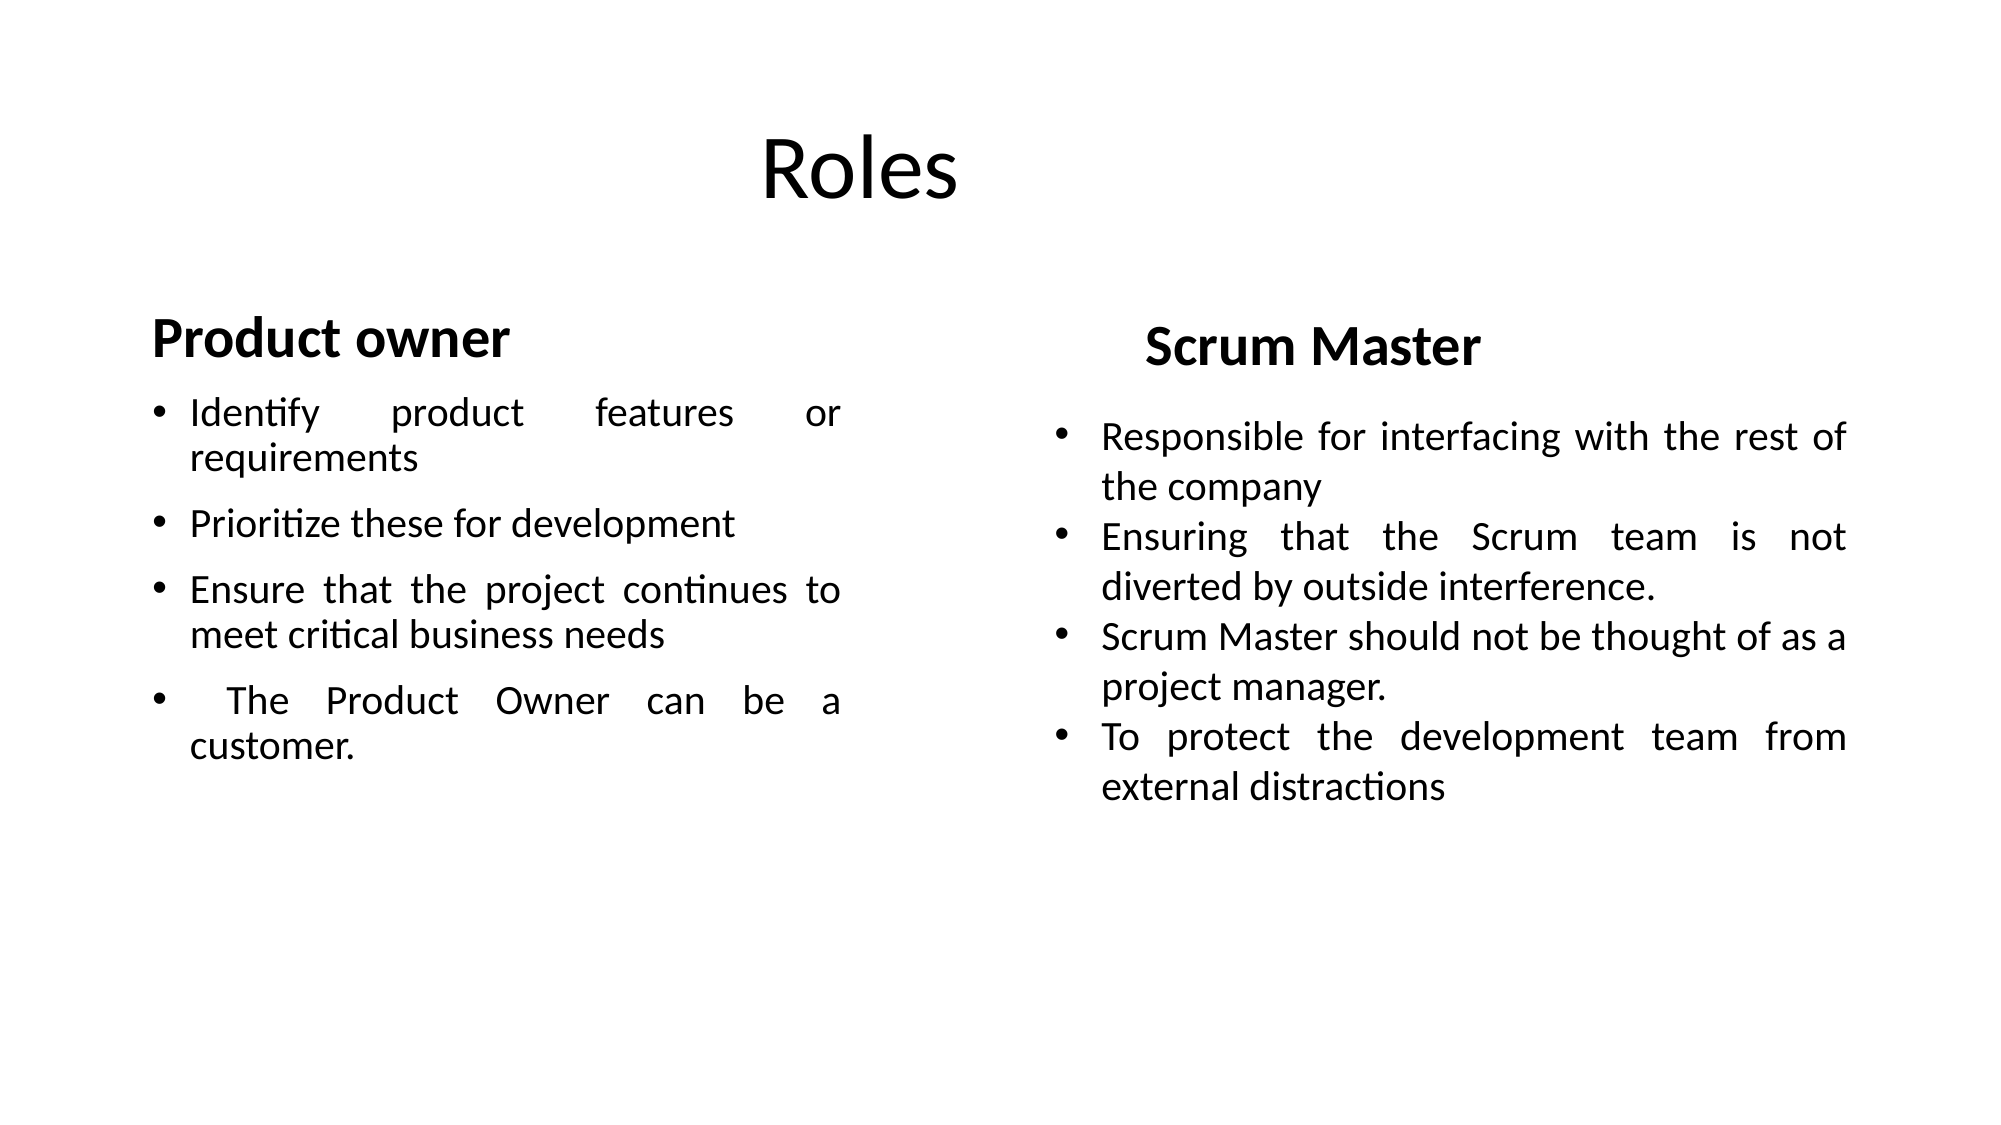

# Roles
Product owner
Identify product features or requirements
Prioritize these for development
Ensure that the project continues to meet critical business needs
 The Product Owner can be a customer.

Scrum Master

Responsible for interfacing with the rest of the company
Ensuring that the Scrum team is not diverted by outside interference.
Scrum Master should not be thought of as a project manager.
To protect the development team from external distractions